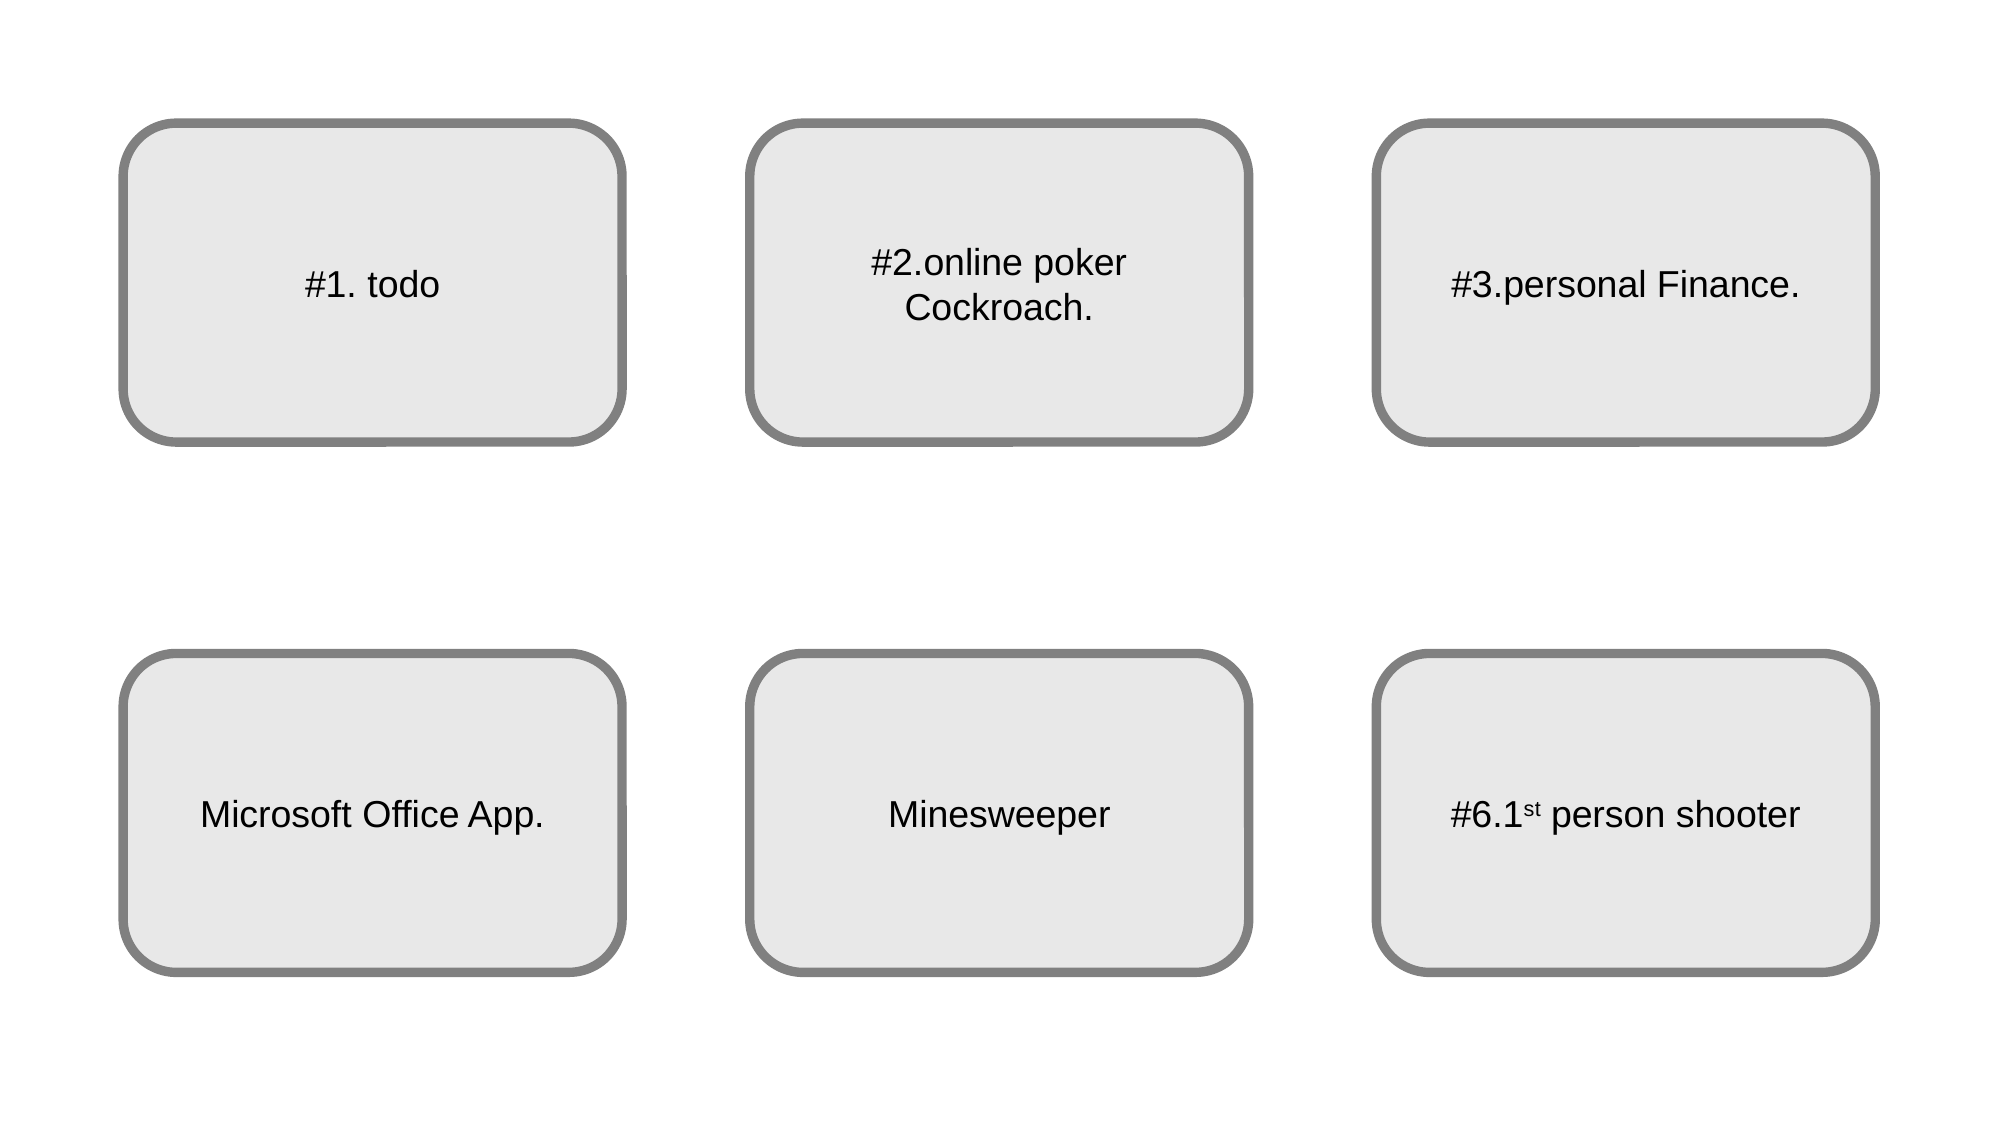

#1. todo
#2.online poker Cockroach.
#3.personal Finance.
Microsoft Office App.
Minesweeper
#6.1st person shooter